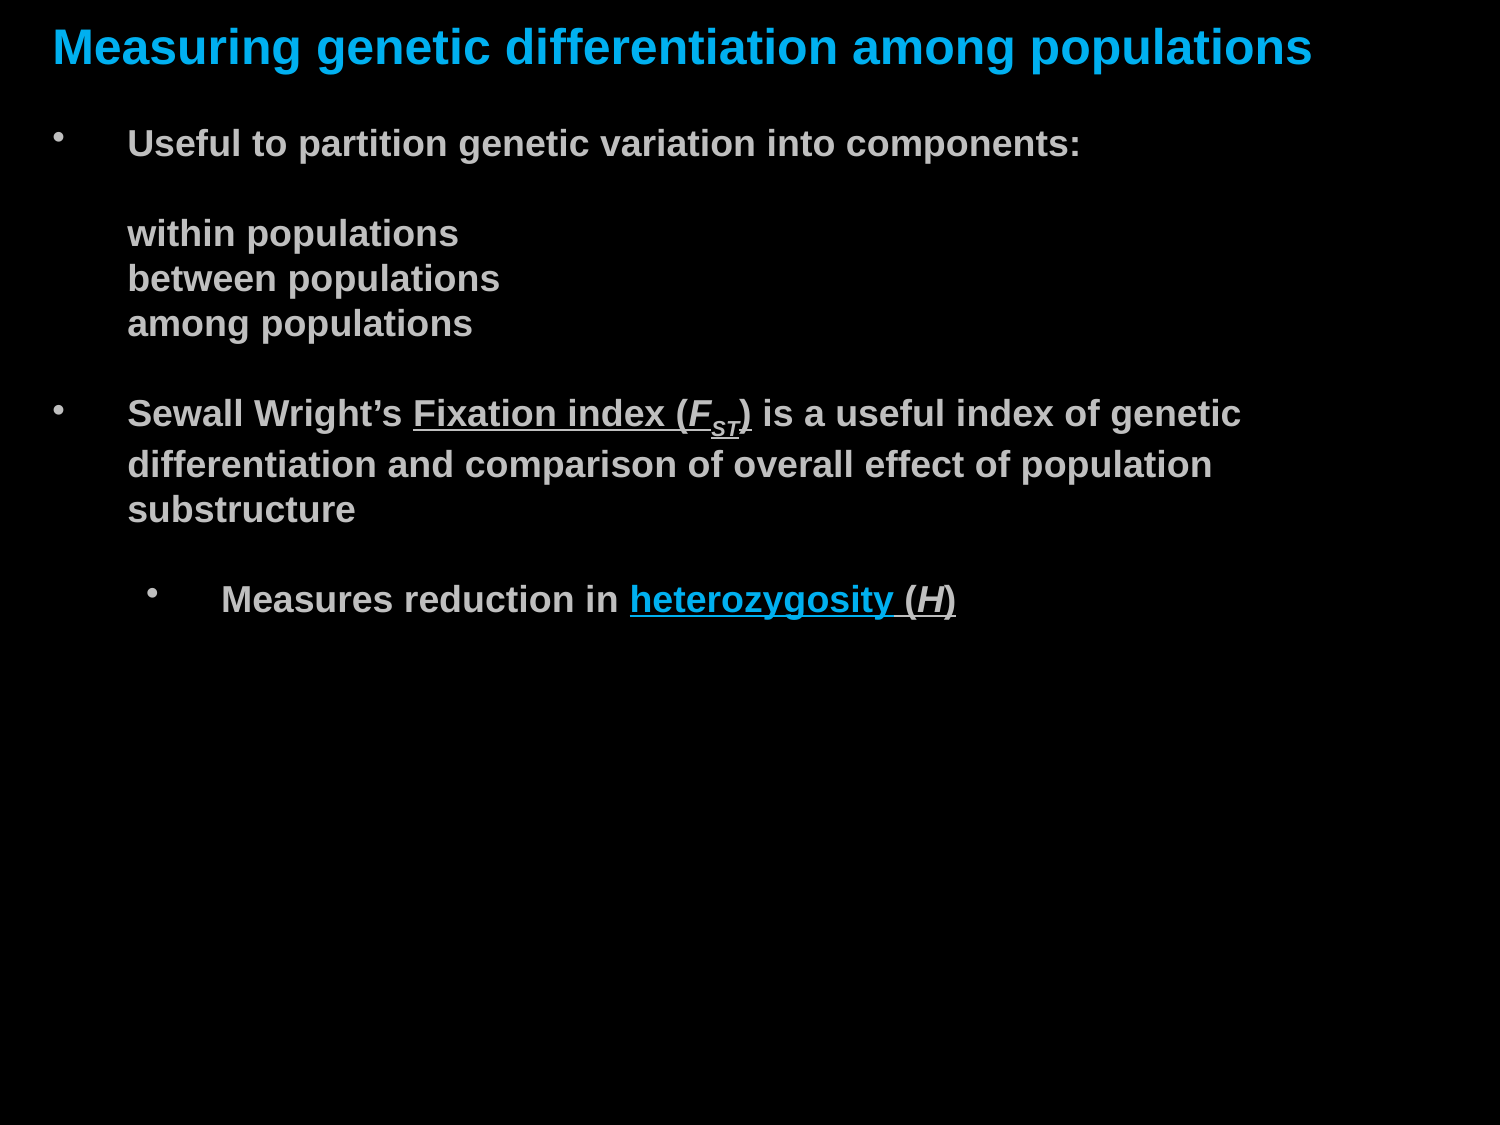

Measuring genetic differentiation among populations

Useful to partition genetic variation into components:

	within populations
	between populations
	among populations

Sewall Wright’s Fixation index (FST) is a useful index of genetic differentiation and comparison of overall effect of population substructure

Measures reduction in heterozygosity (H)